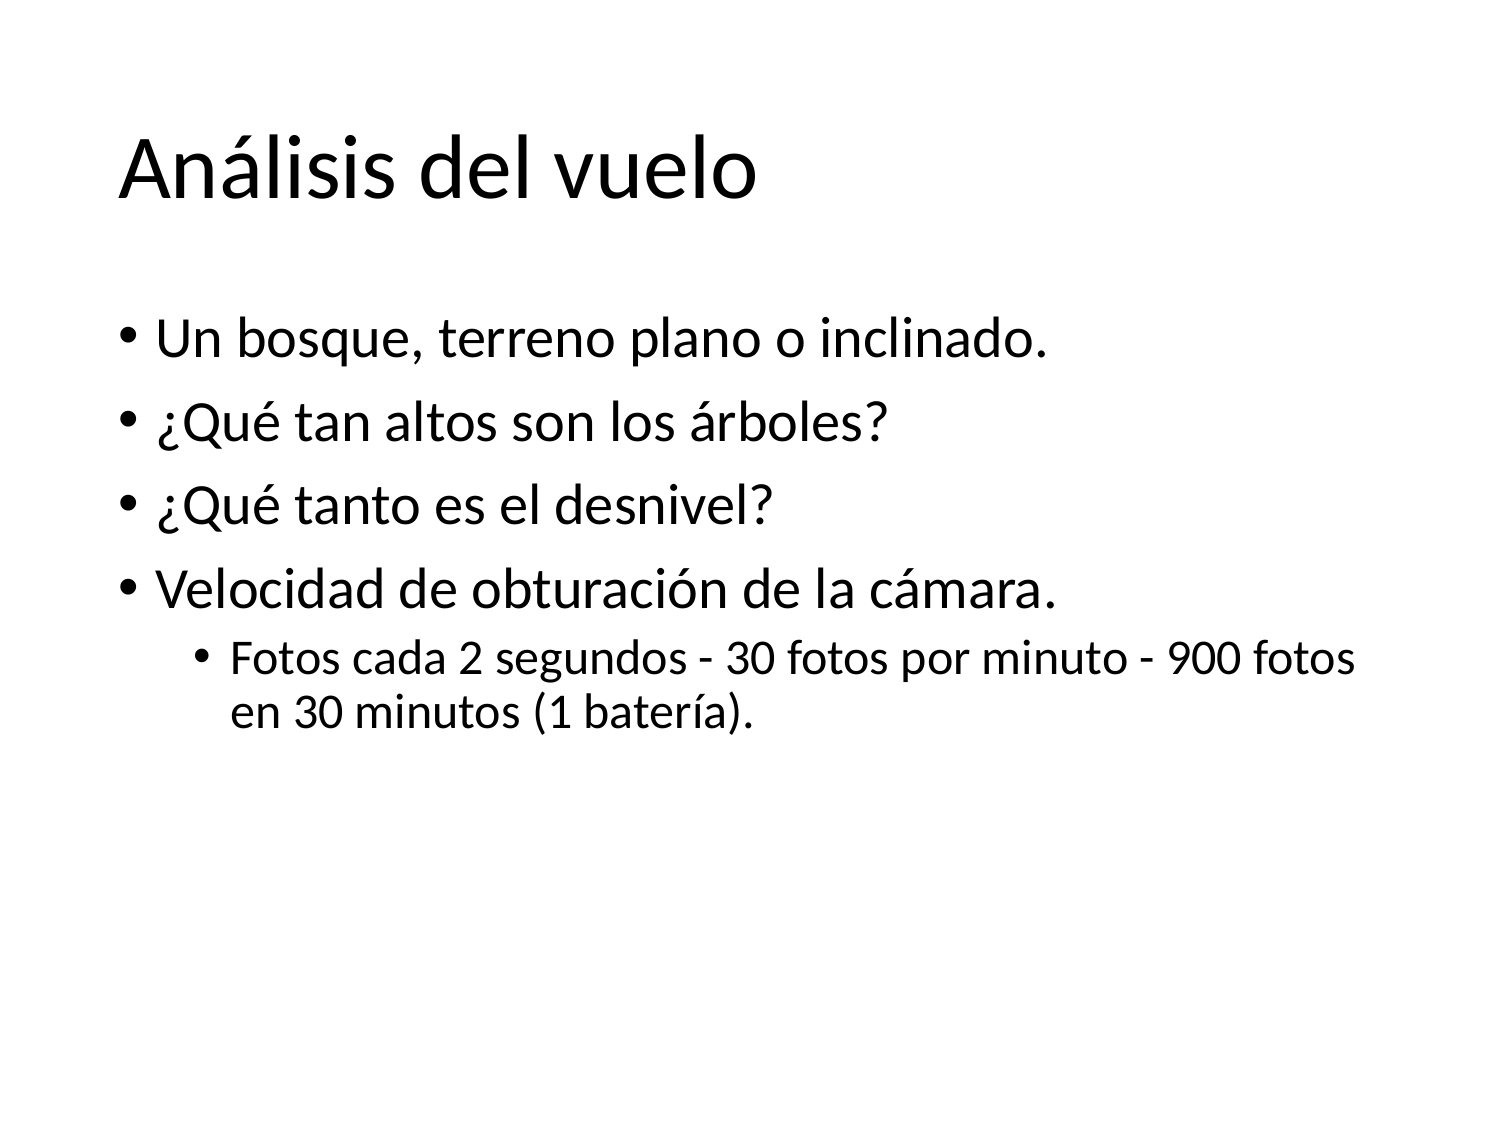

# Análisis del vuelo
Un bosque, terreno plano o inclinado.
¿Qué tan altos son los árboles?
¿Qué tanto es el desnivel?
Velocidad de obturación de la cámara.
Fotos cada 2 segundos - 30 fotos por minuto - 900 fotos en 30 minutos (1 batería).